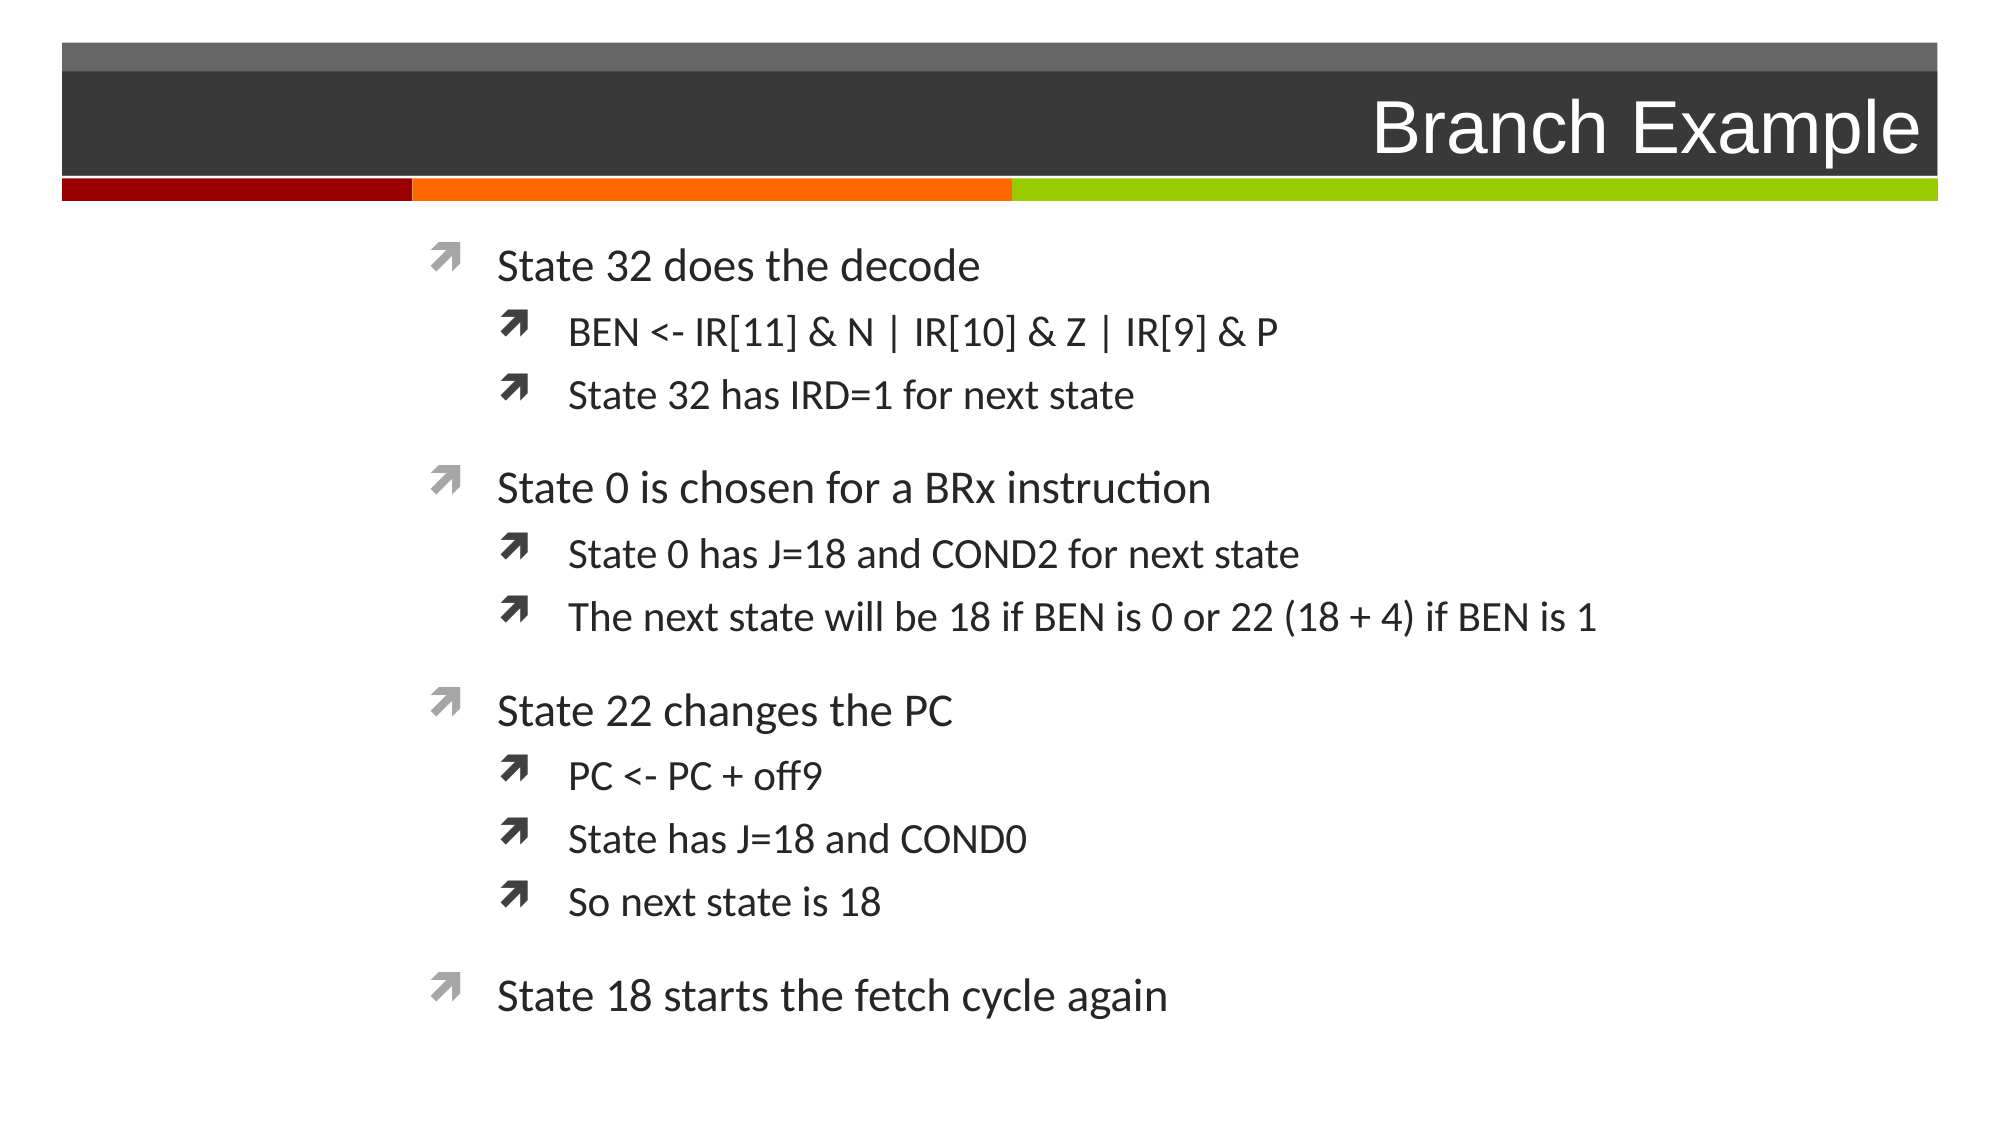

# Branch Example
State 32 does the decode
BEN <- IR[11] & N | IR[10] & Z | IR[9] & P
State 32 has IRD=1 for next state
State 0 is chosen for a BRx instruction
State 0 has J=18 and COND2 for next state
The next state will be 18 if BEN is 0 or 22 (18 + 4) if BEN is 1
State 22 changes the PC
PC <- PC + off9
State has J=18 and COND0
So next state is 18
State 18 starts the fetch cycle again